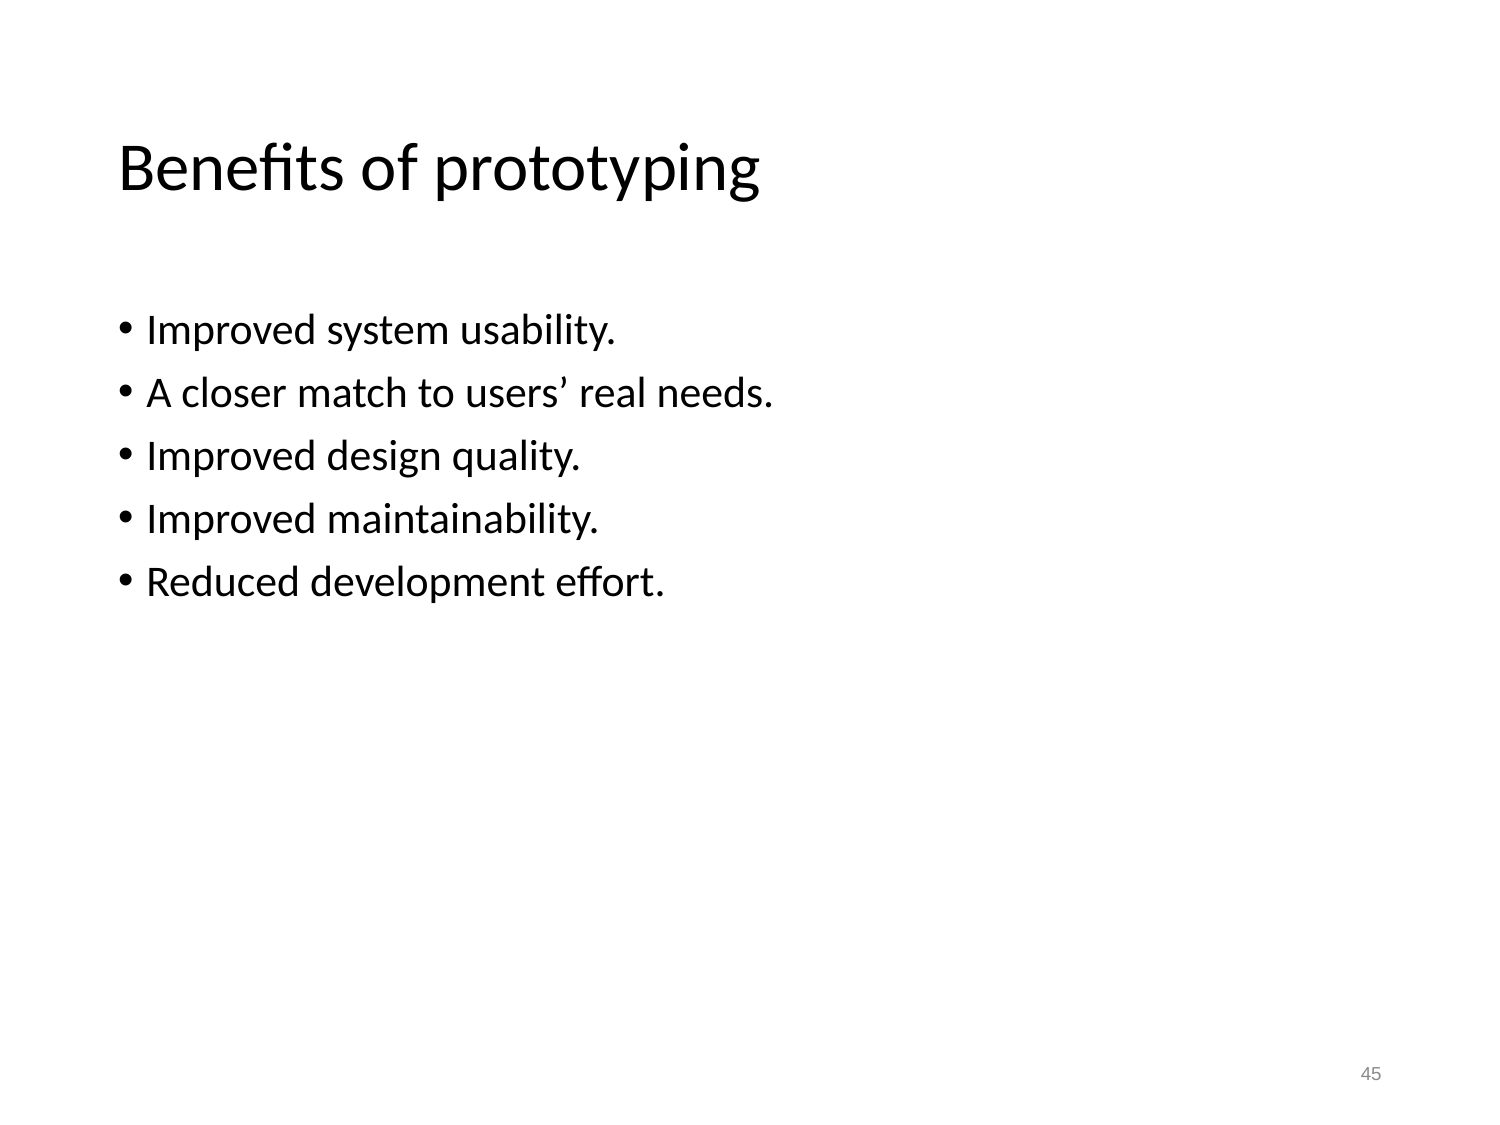

# Benefits of prototyping
Improved system usability.
A closer match to users’ real needs.
Improved design quality.
Improved maintainability.
Reduced development effort.
45